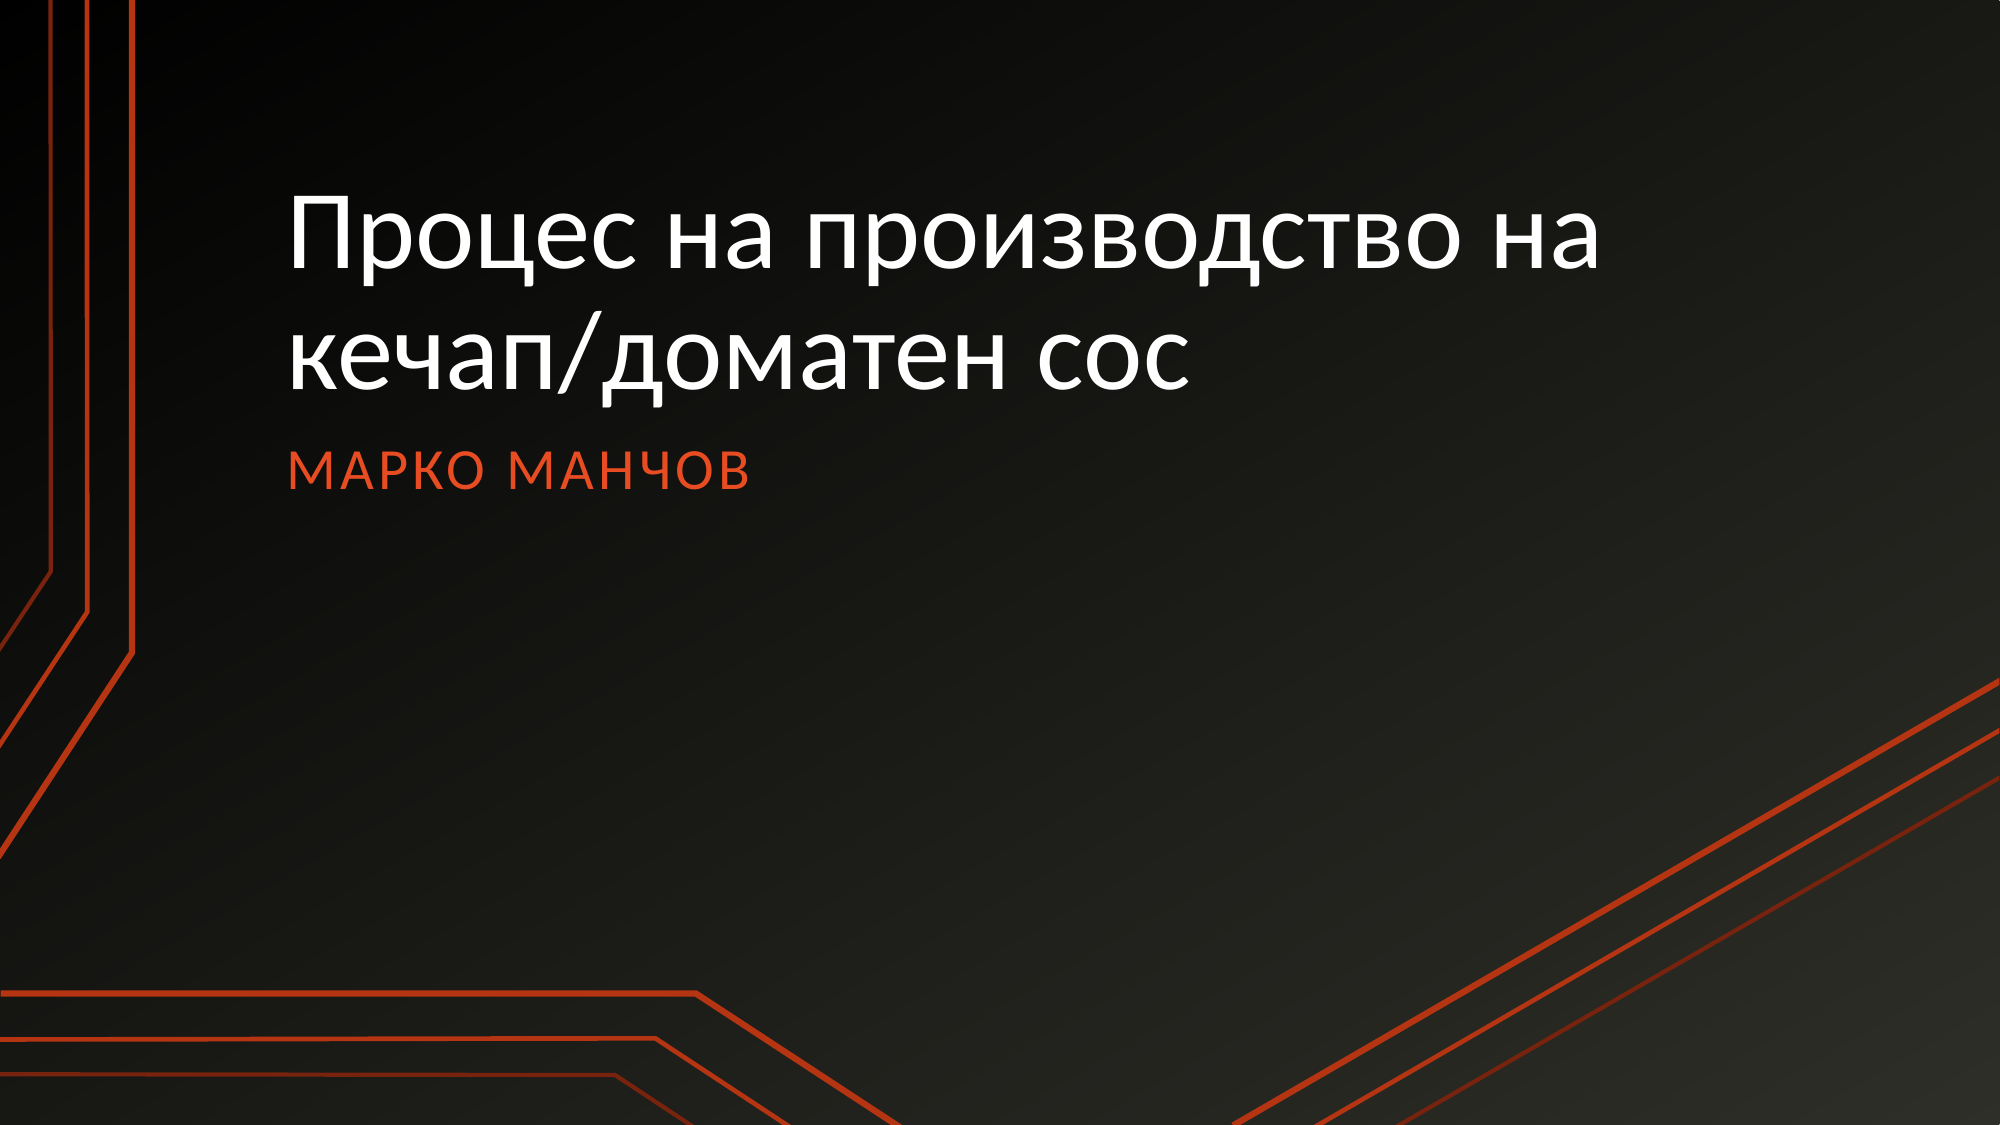

# Процес на производство на кечап/доматен сос
Марко Манчов